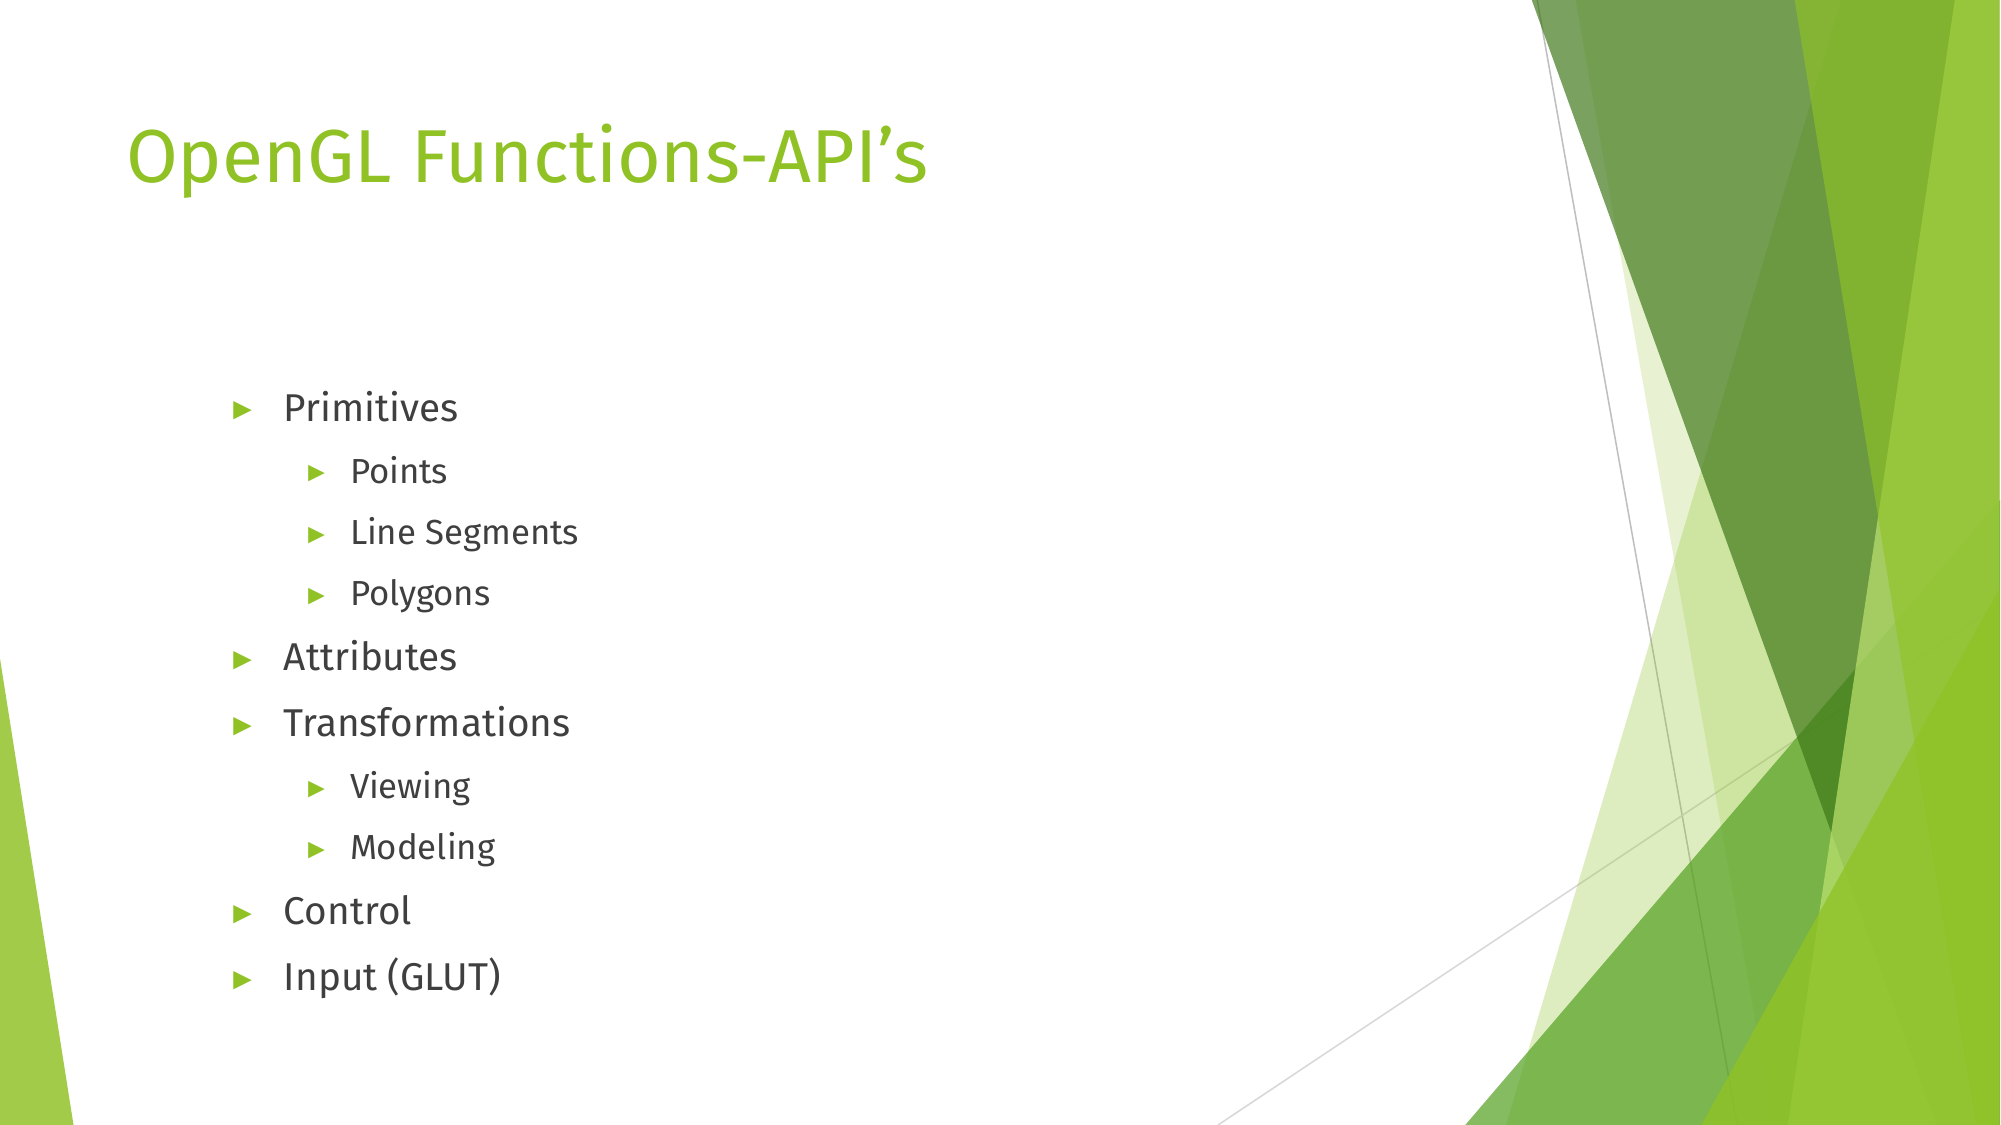

# OpenGL Functions-API’s
Primitives
Points
Line Segments
Polygons
Attributes
Transformations
Viewing
Modeling
Control
Input (GLUT)